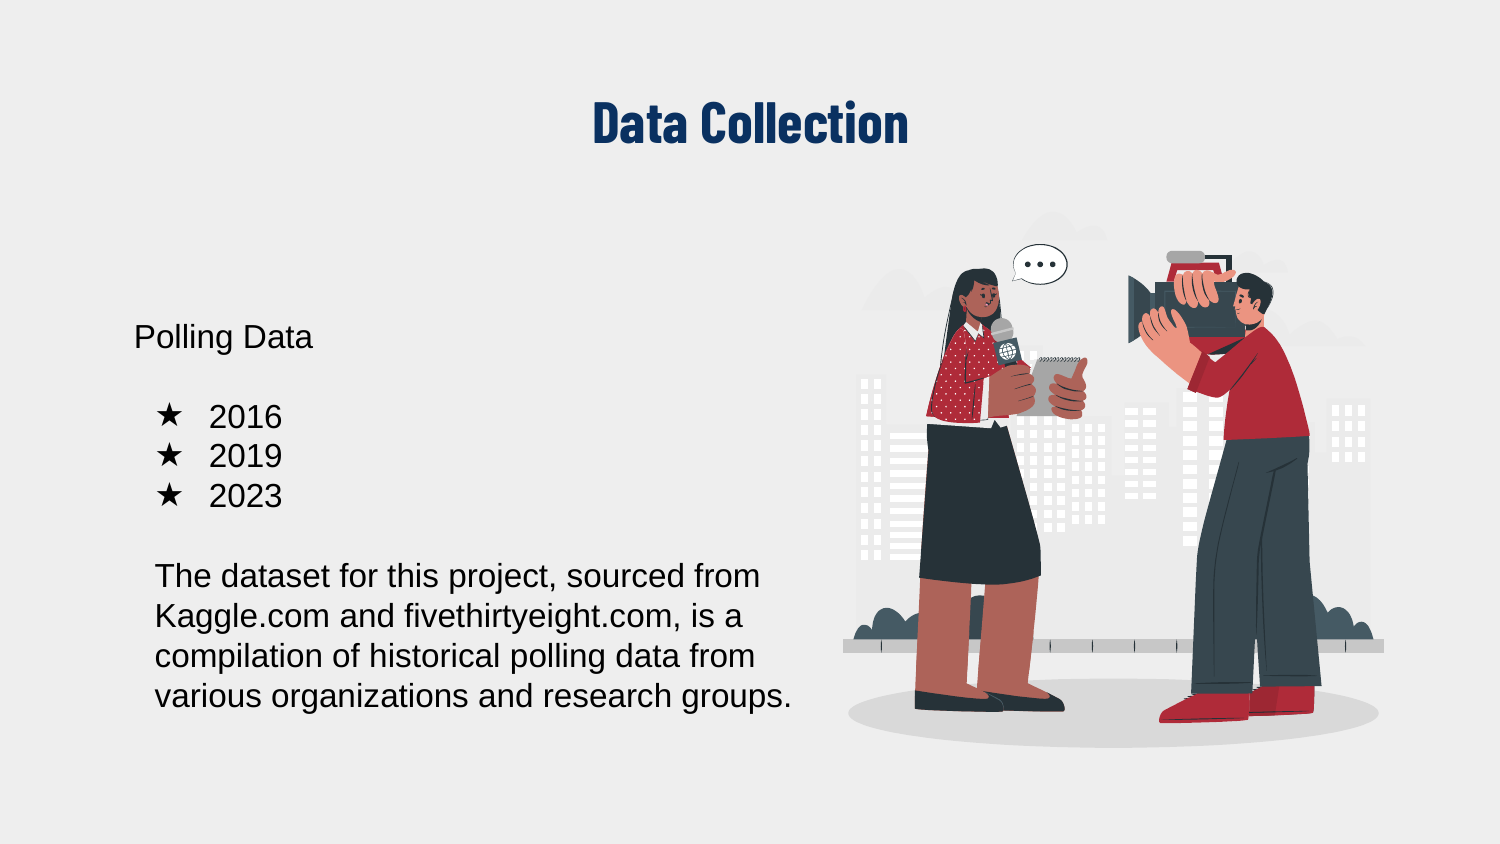

# Data Collection

Polling Data

2016
2019
2023

The dataset for this project, sourced from Kaggle.com and fivethirtyeight.com, is a compilation of historical polling data from various organizations and research groups.